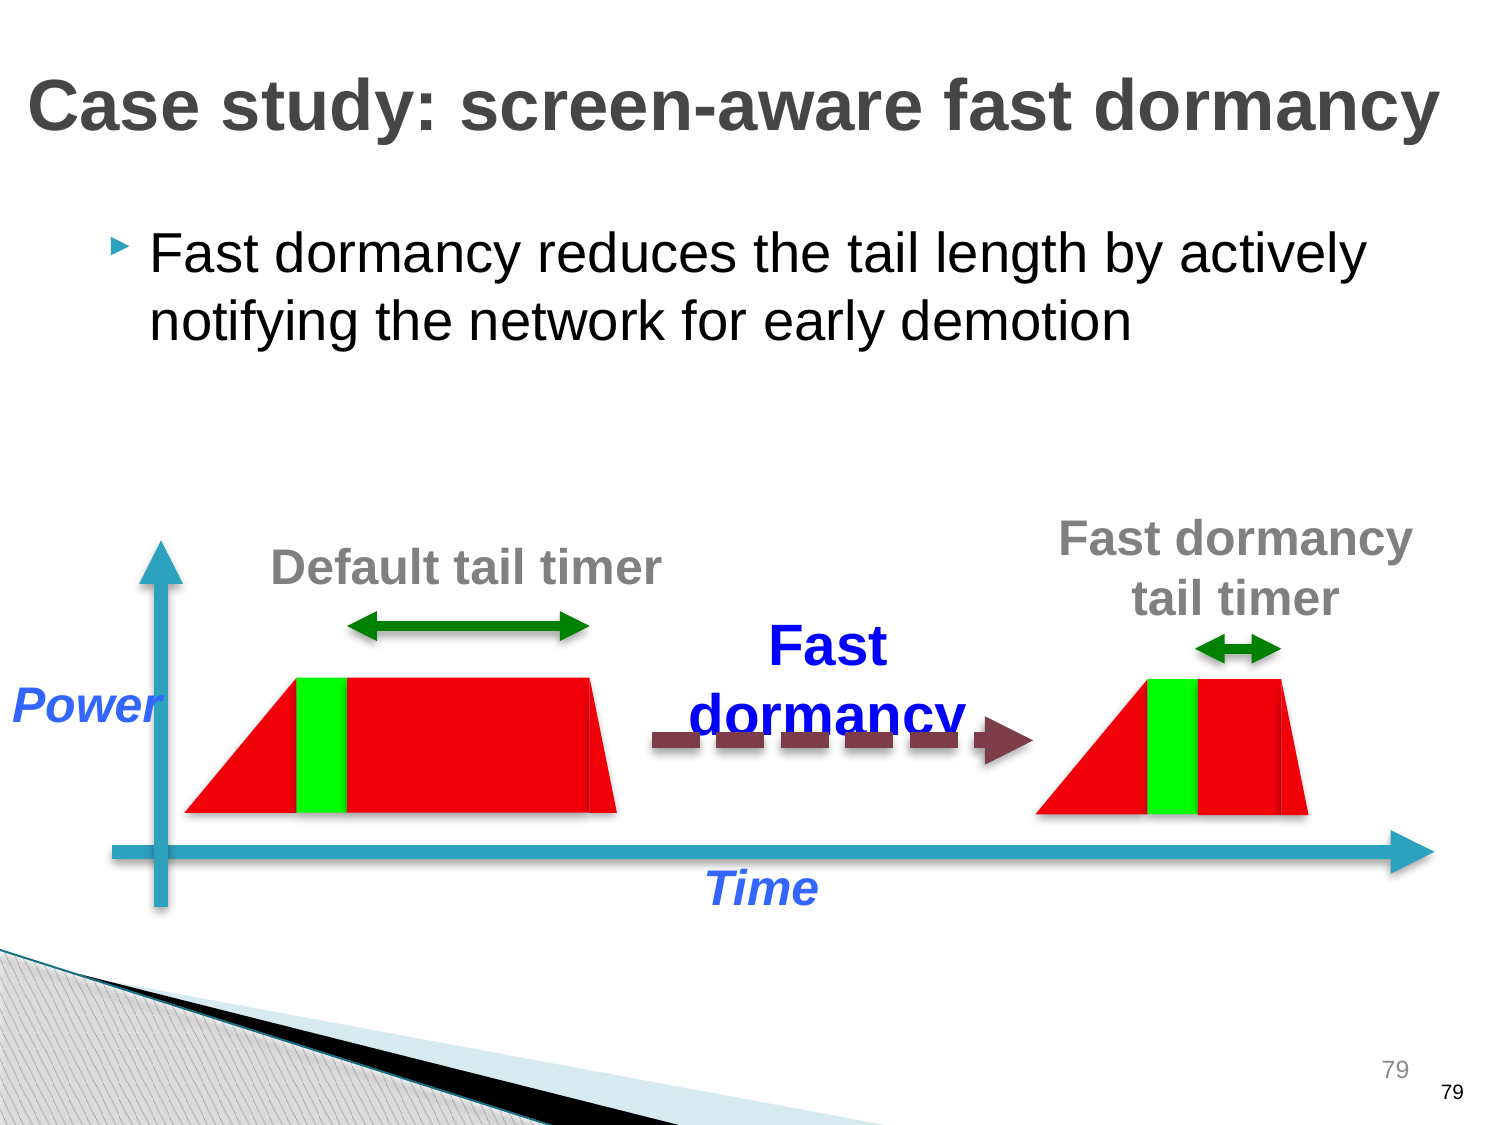

# Case study: screen-aware fast dormancy
Fast dormancy reduces the tail length by actively notifying the network for early demotion
Fast dormancy
tail timer
Default tail timer
Fast dormancy
Power

Time
79
79